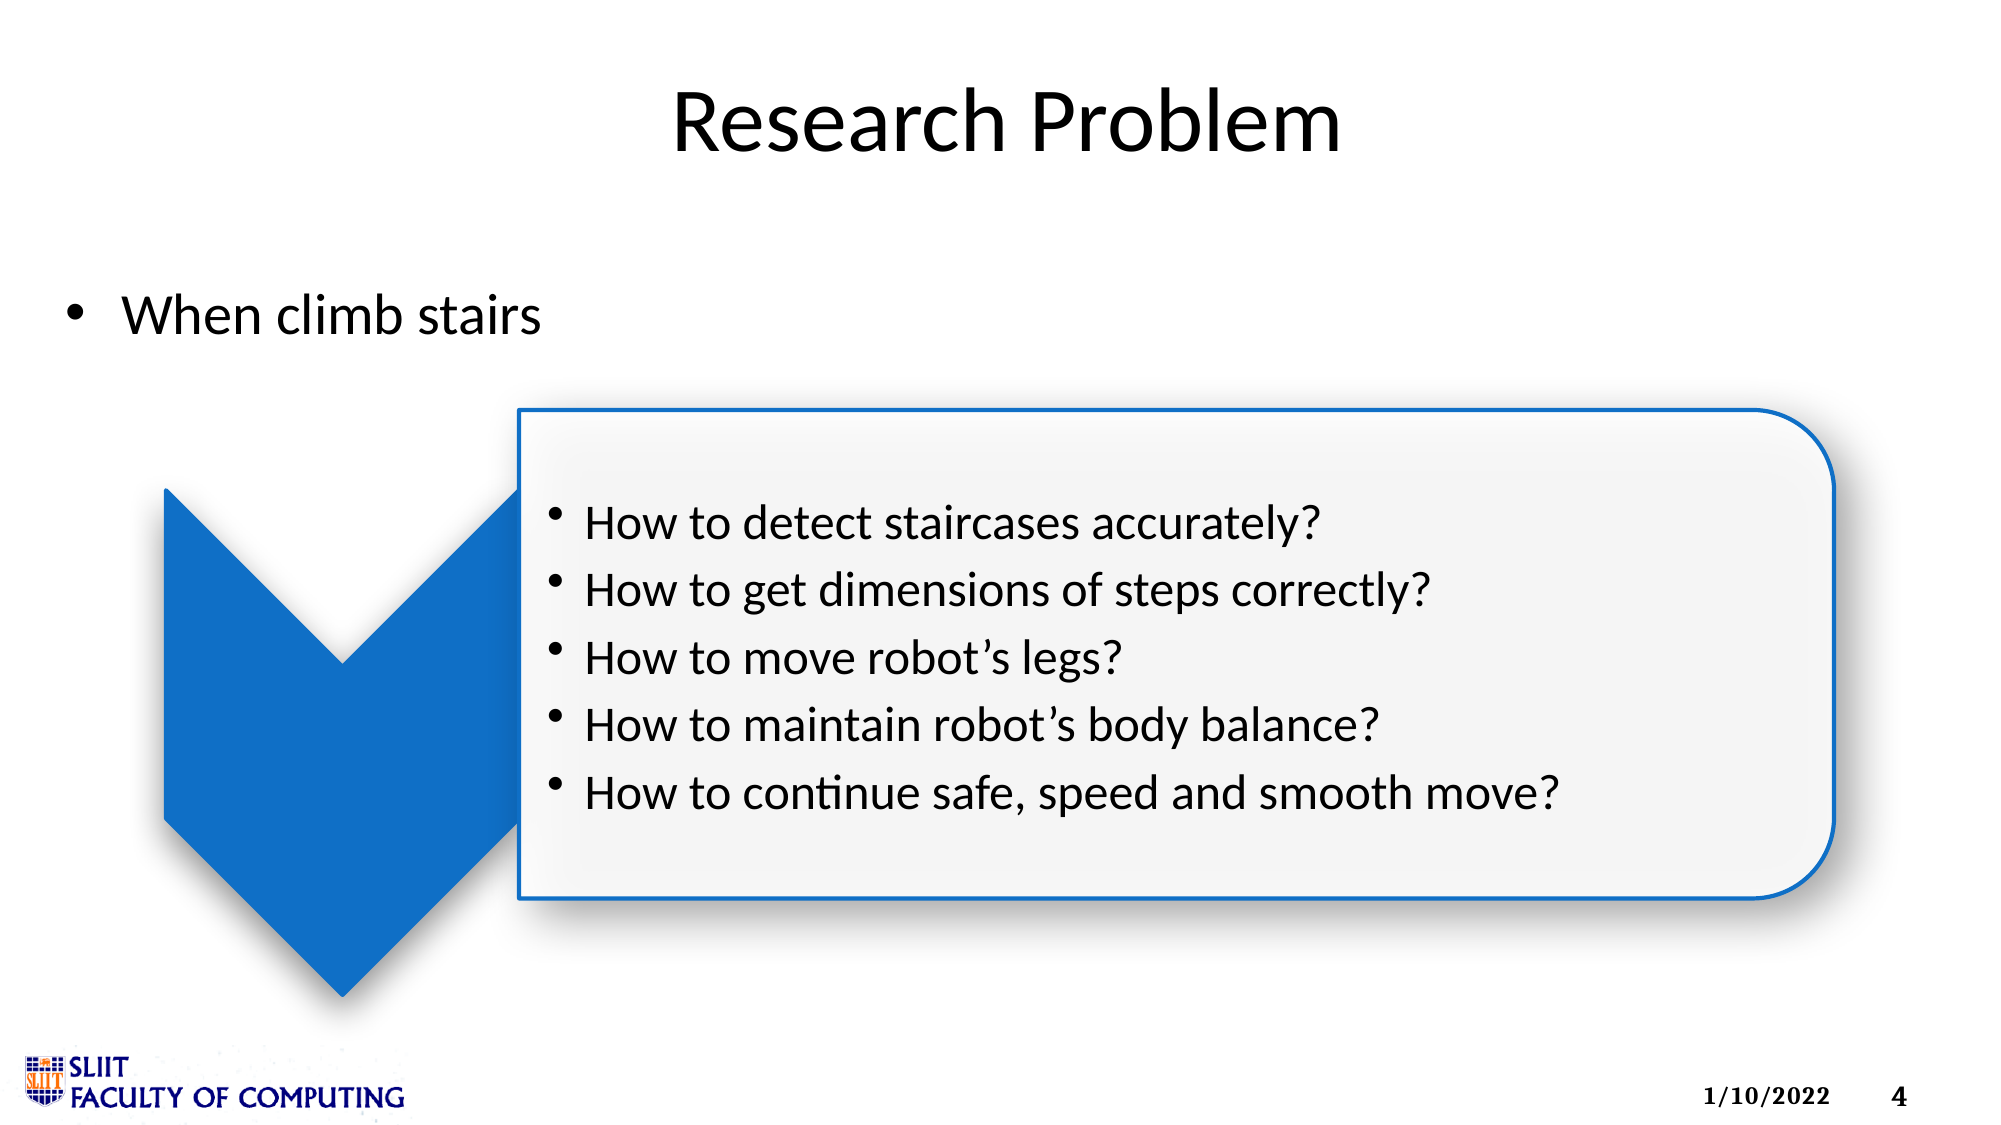

# Research Problem

When climb stairs

How to detect staircases accurately?
How to get dimensions of steps correctly?
How to move robot’s legs?
How to maintain robot’s body balance?
How to continue safe, speed and smooth move?